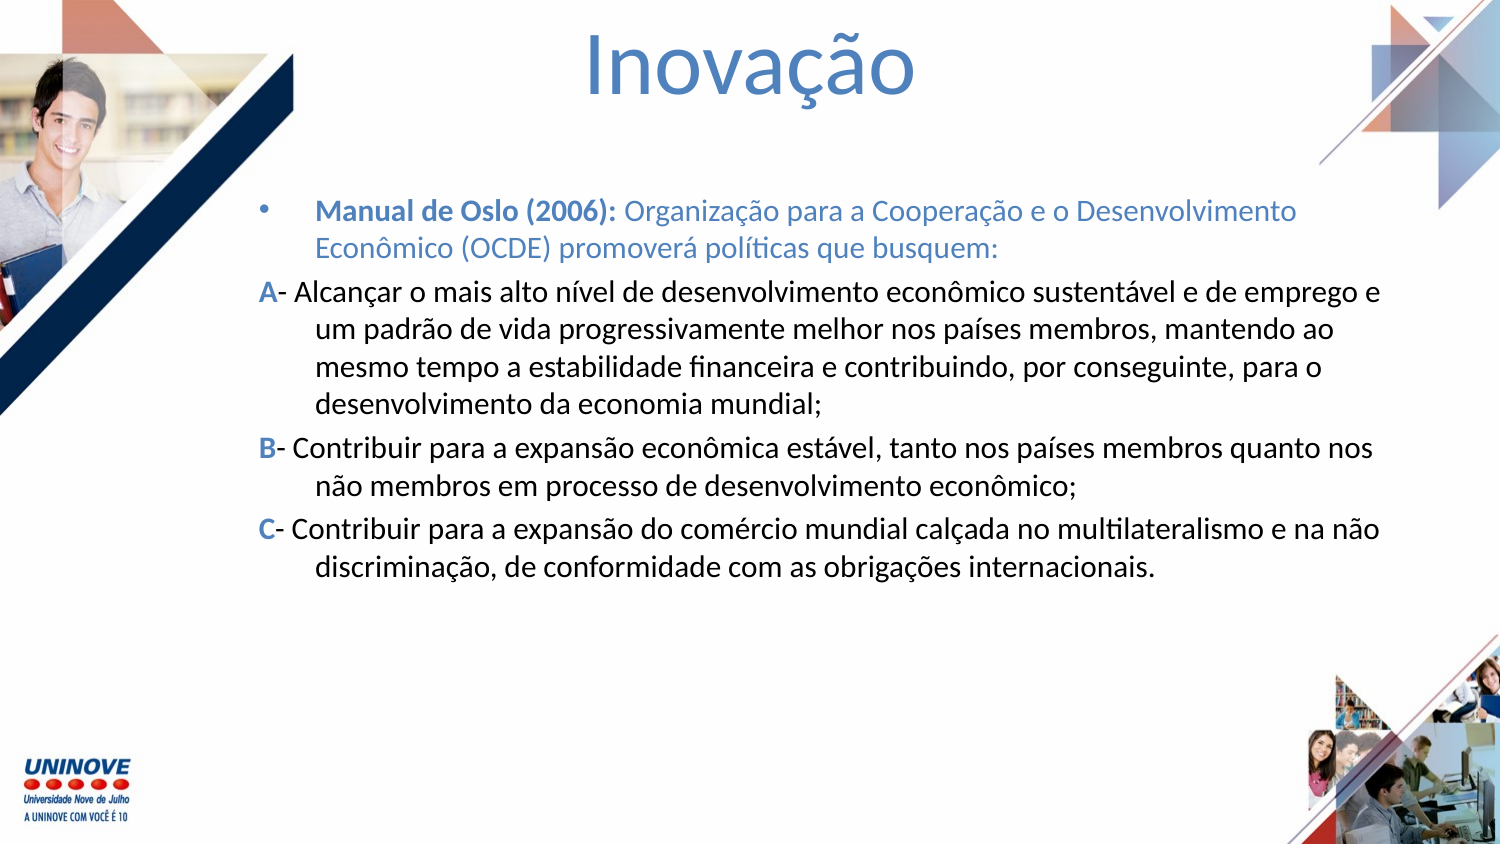

# Inovação
Manual de Oslo (2006): Organização para a Cooperação e o Desenvolvimento Econômico (OCDE) promoverá políticas que busquem:
A- Alcançar o mais alto nível de desenvolvimento econômico sustentável e de emprego e um padrão de vida progressivamente melhor nos países membros, mantendo ao mesmo tempo a estabilidade financeira e contribuindo, por conseguinte, para o desenvolvimento da economia mundial;
B- Contribuir para a expansão econômica estável, tanto nos países membros quanto nos não membros em processo de desenvolvimento econômico;
C- Contribuir para a expansão do comércio mundial calçada no multilateralismo e na não discriminação, de conformidade com as obrigações internacionais.